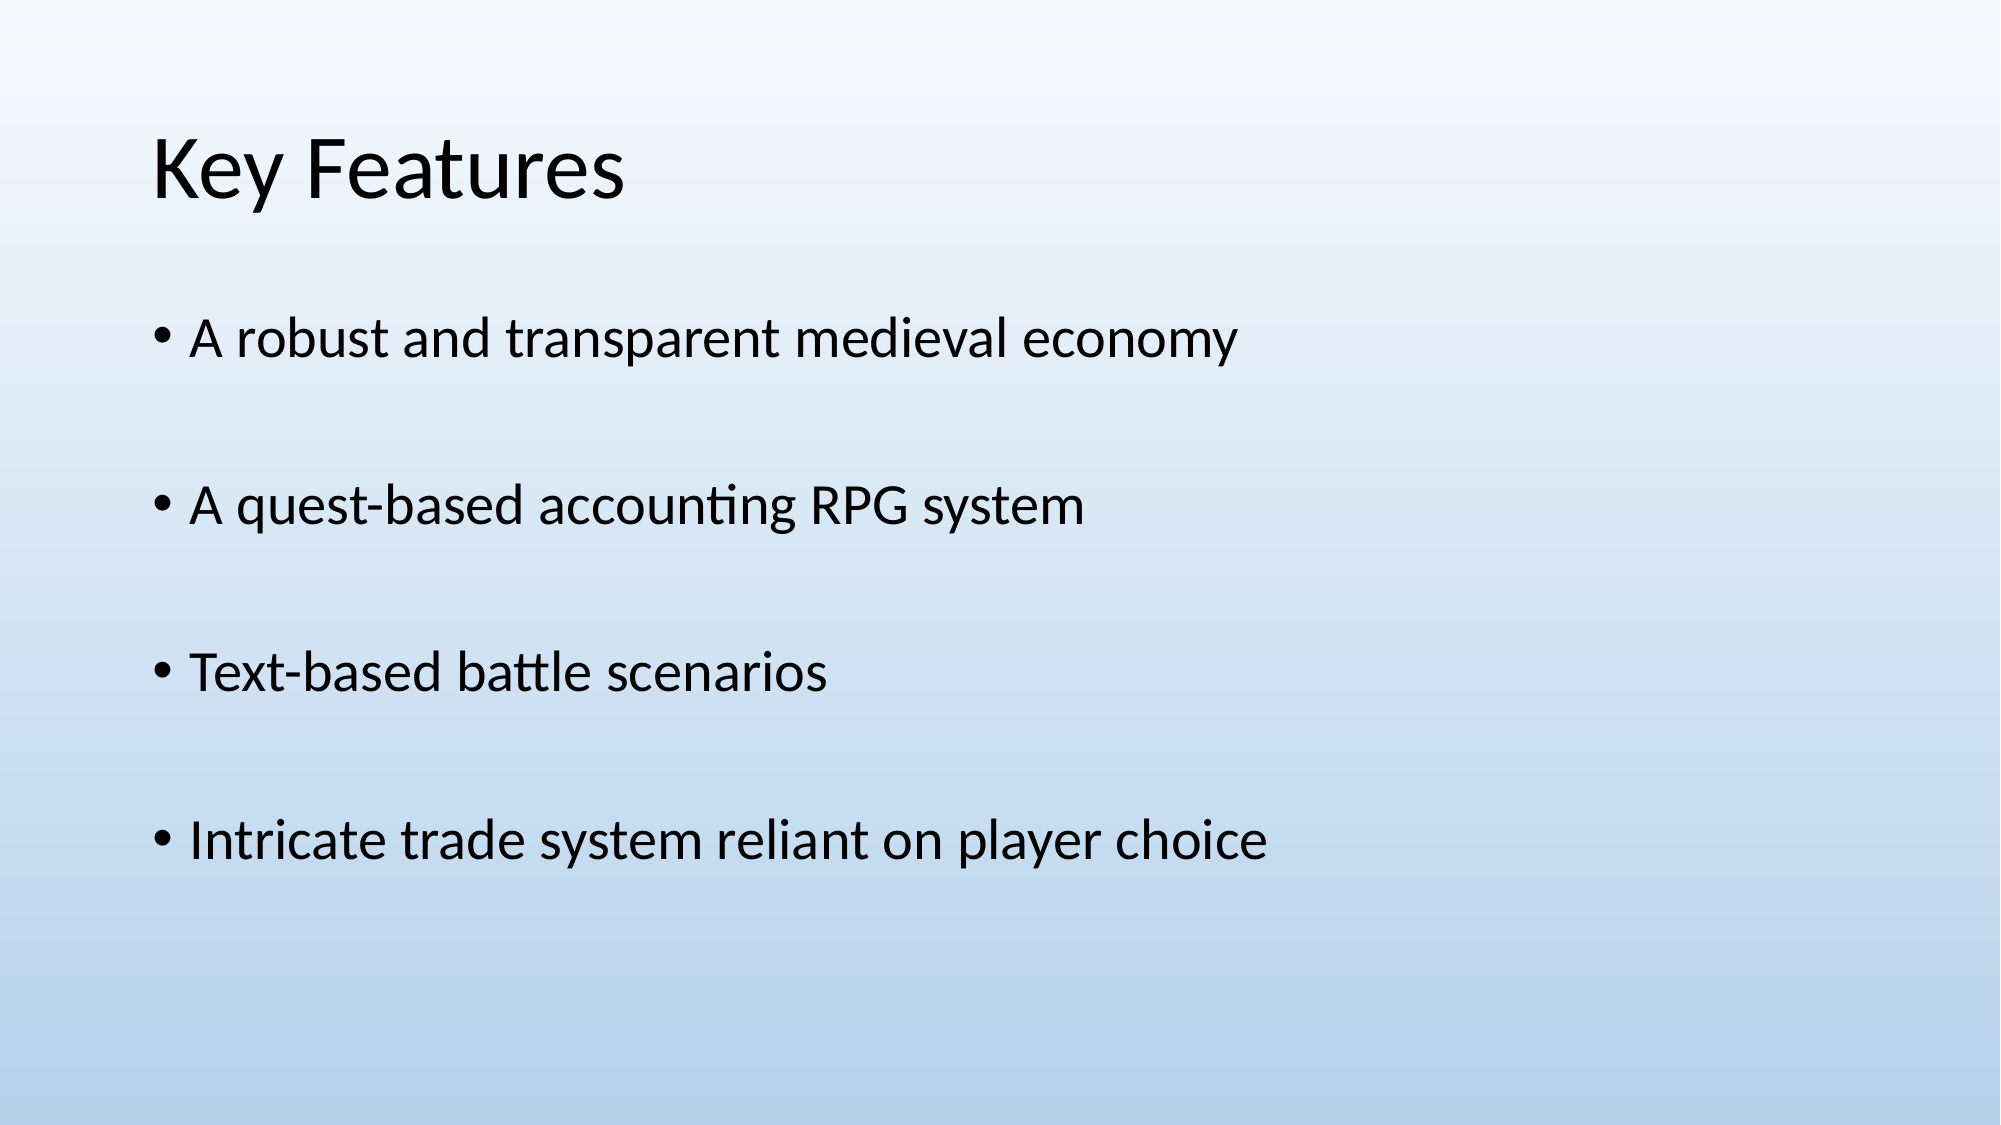

# Key Features
A robust and transparent medieval economy

A quest-based accounting RPG system

Text-based battle scenarios

Intricate trade system reliant on player choice